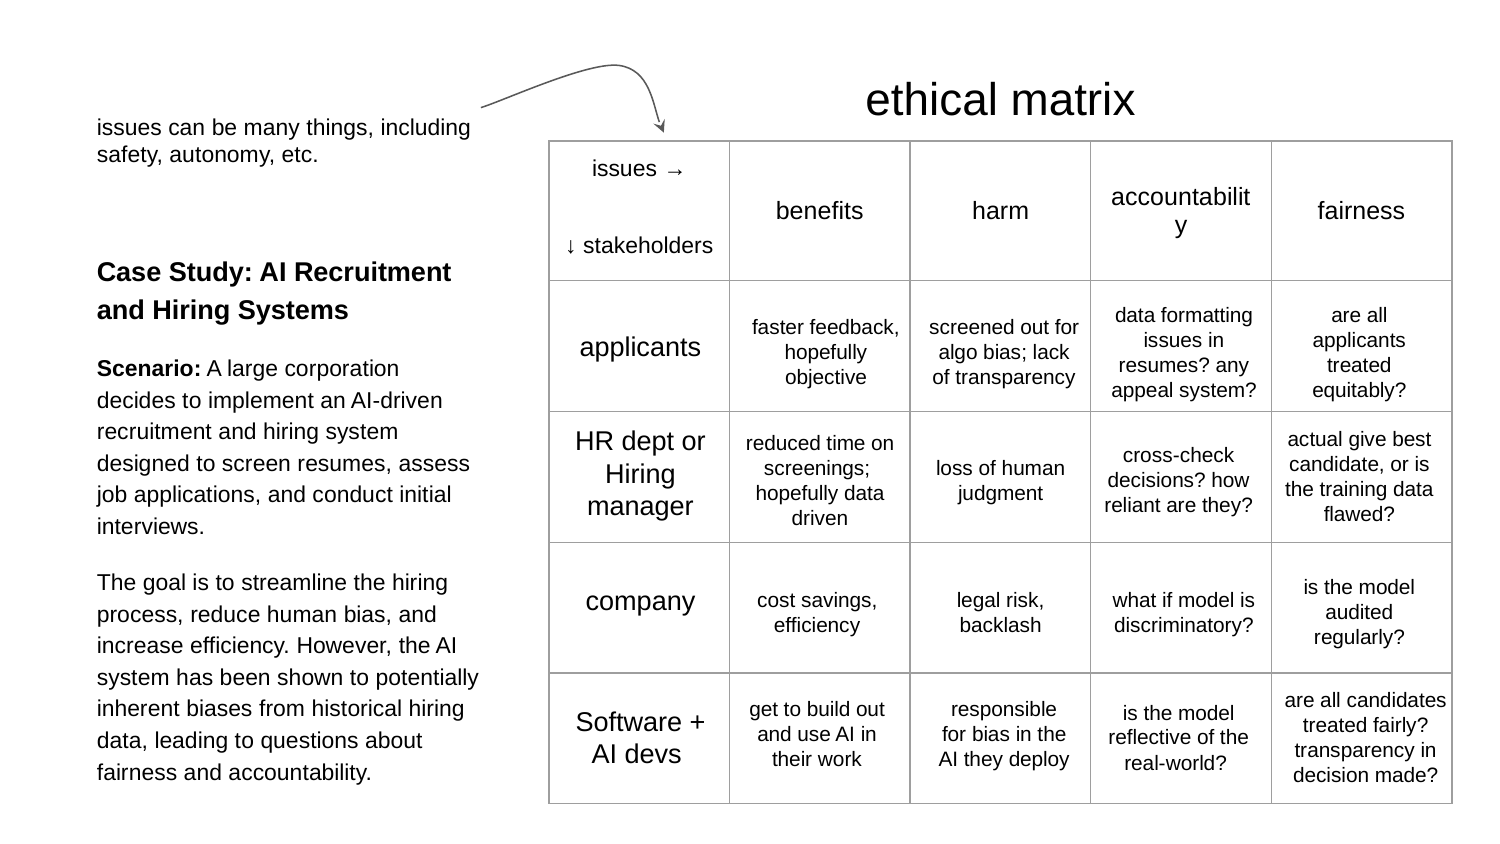

ethical matrix

issues can be many things, including safety, autonomy, etc.
| issues → ↓ stakeholders | benefits | harm | accountability | fairness |
| --- | --- | --- | --- | --- |
|  |  |  |  |  |
|  |  |  |  |  |
|  |  |  |  |  |
|  |  |  |  |  |
Case Study: AI Recruitment and Hiring Systems
Scenario: A large corporation decides to implement an AI-driven recruitment and hiring system designed to screen resumes, assess job applications, and conduct initial interviews.
The goal is to streamline the hiring process, reduce human bias, and increase efficiency. However, the AI system has been shown to potentially inherent biases from historical hiring data, leading to questions about fairness and accountability.
screened out for algo bias; lack of transparency
are all applicants treated equitably?
faster feedback, hopefully objective
data formatting issues in resumes? any appeal system?
applicants
actual give best candidate, or is the training data flawed?
reduced time on screenings;  hopefully data driven
loss of human judgment
cross-check decisions? how reliant are they?
HR dept or Hiring manager
cost savings, efficiency
legal risk, backlash
what if model is discriminatory?
is the model audited regularly?
company
are all candidates treated fairly? transparency in decision made?
get to build out and use AI in their work
responsible for bias in the AI they deploy
is the model reflective of the real-world?
Software + AI devs